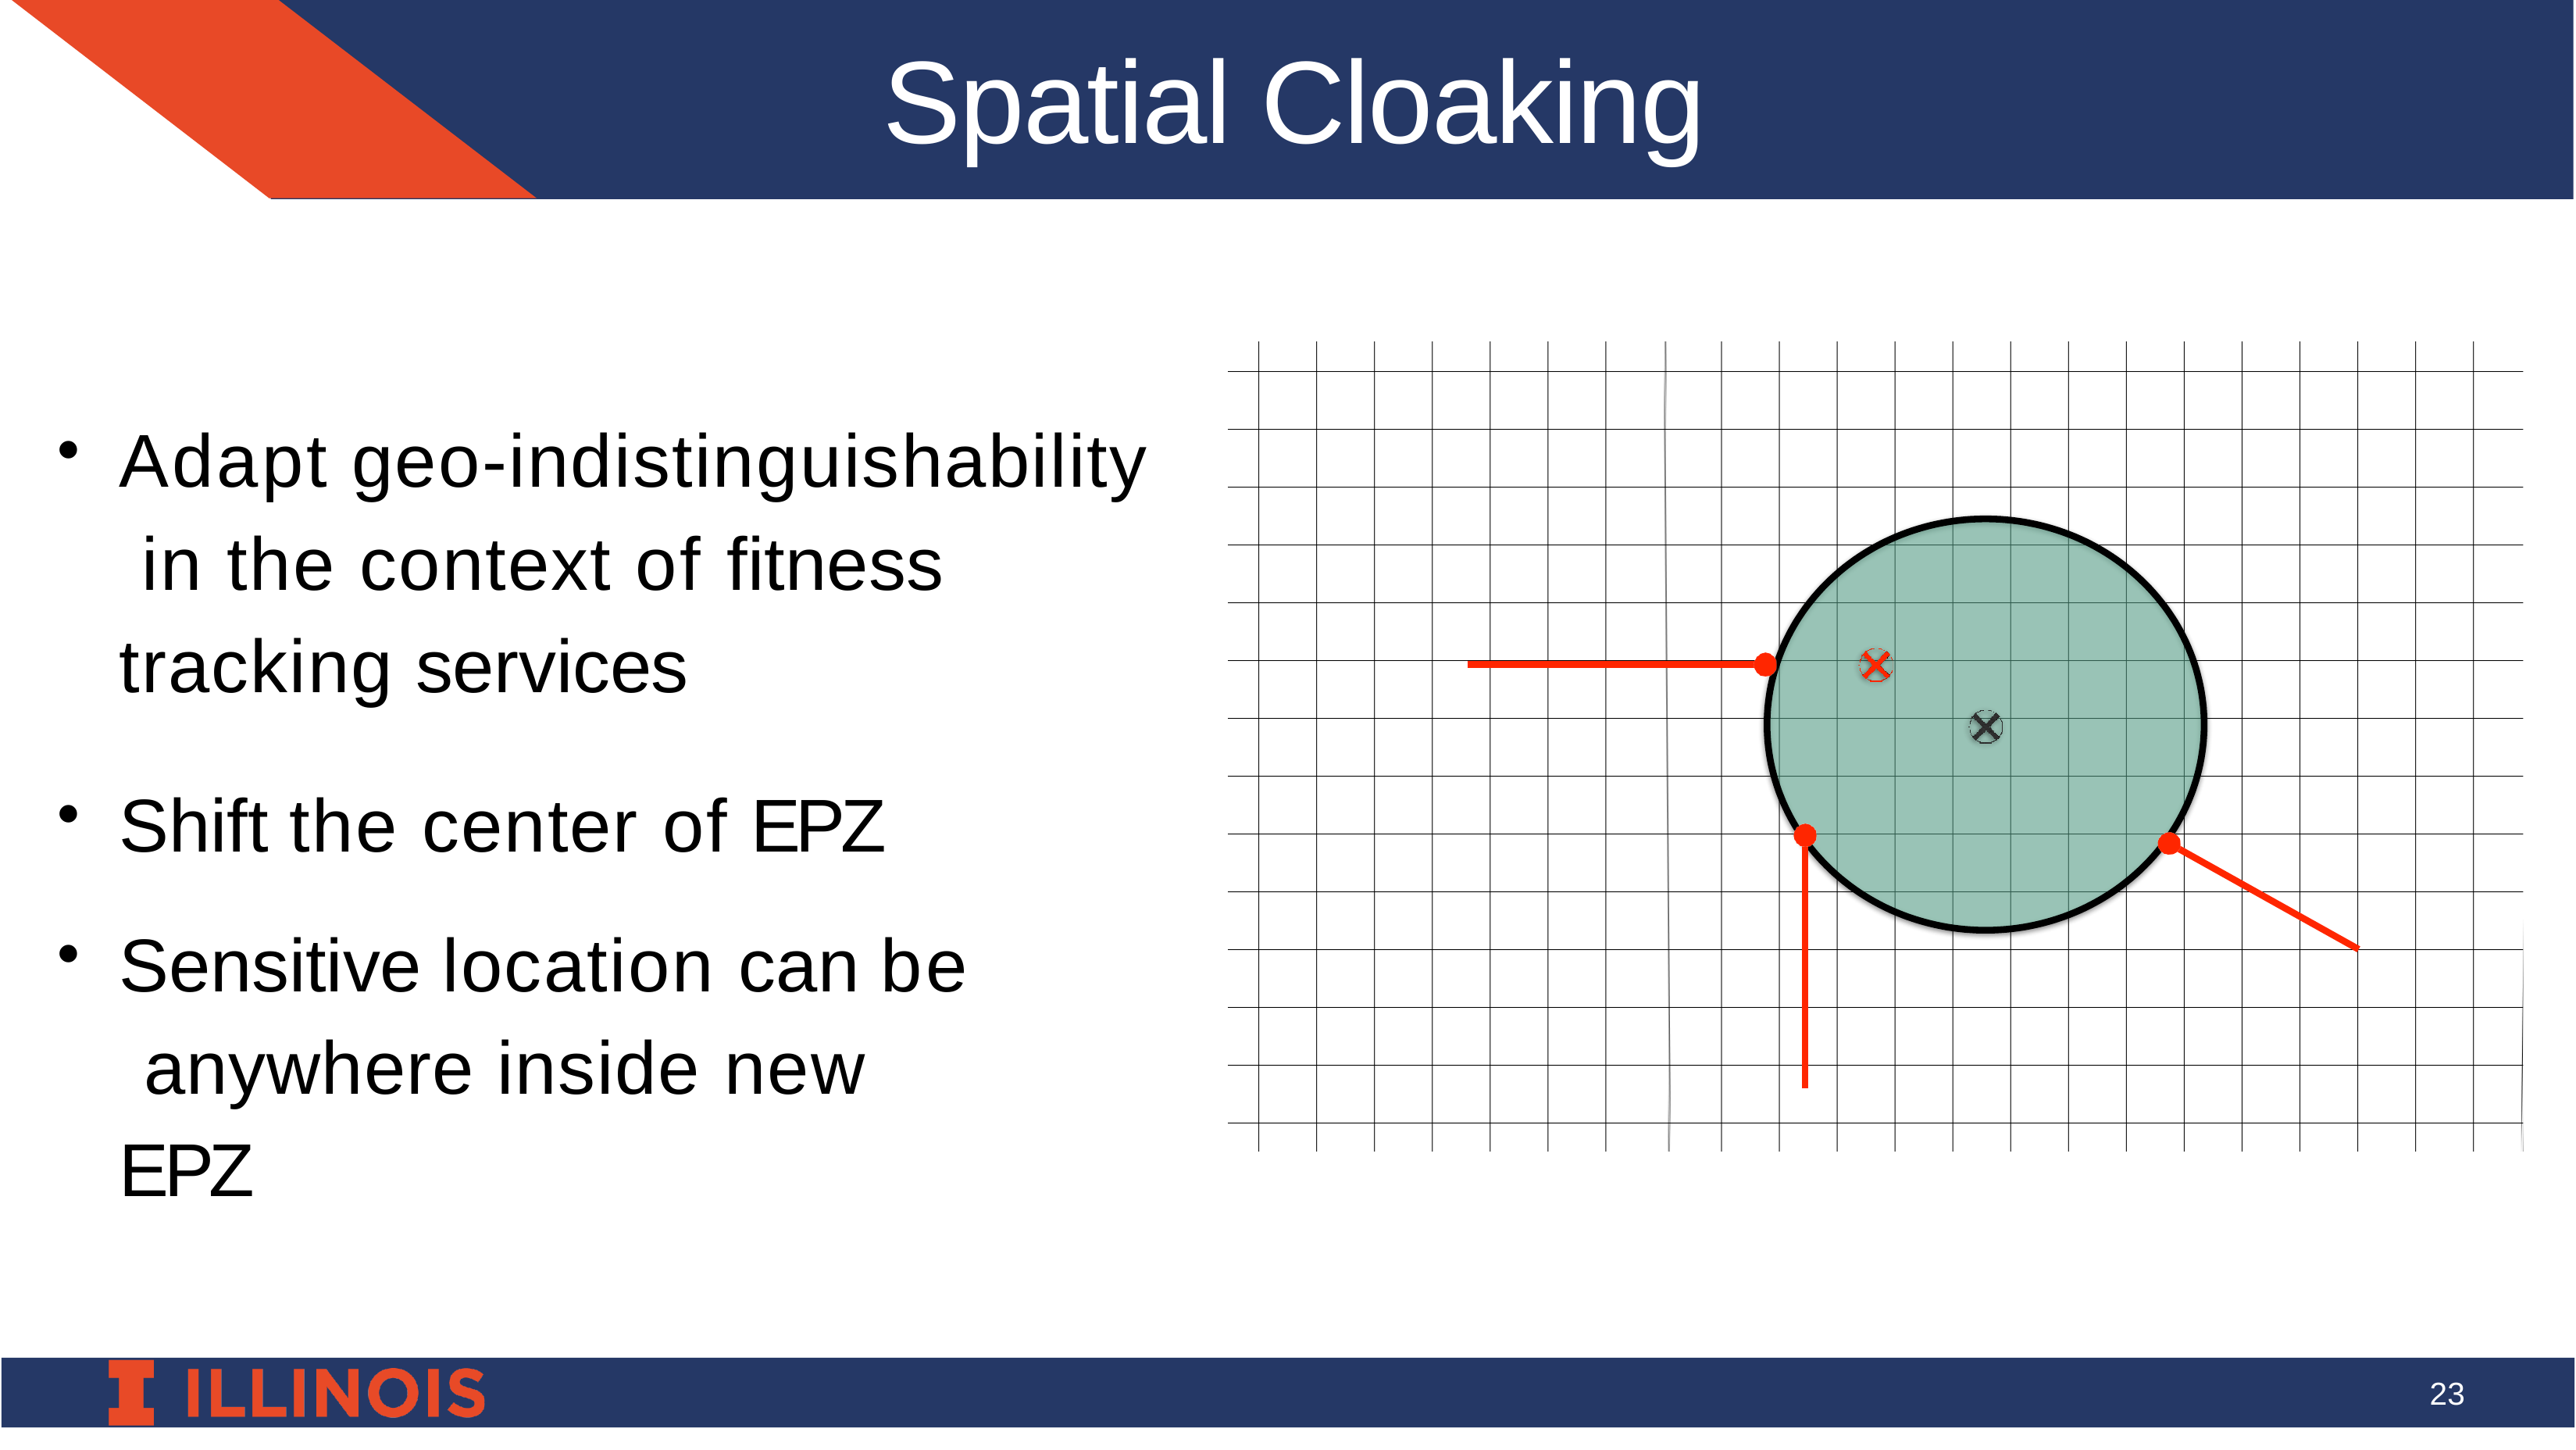

# Spatial Cloaking

Adapt geo-indistinguishability  in the context of fitness  tracking services
Shift the center of EPZ
Sensitive location can be  anywhere inside new EPZ

23